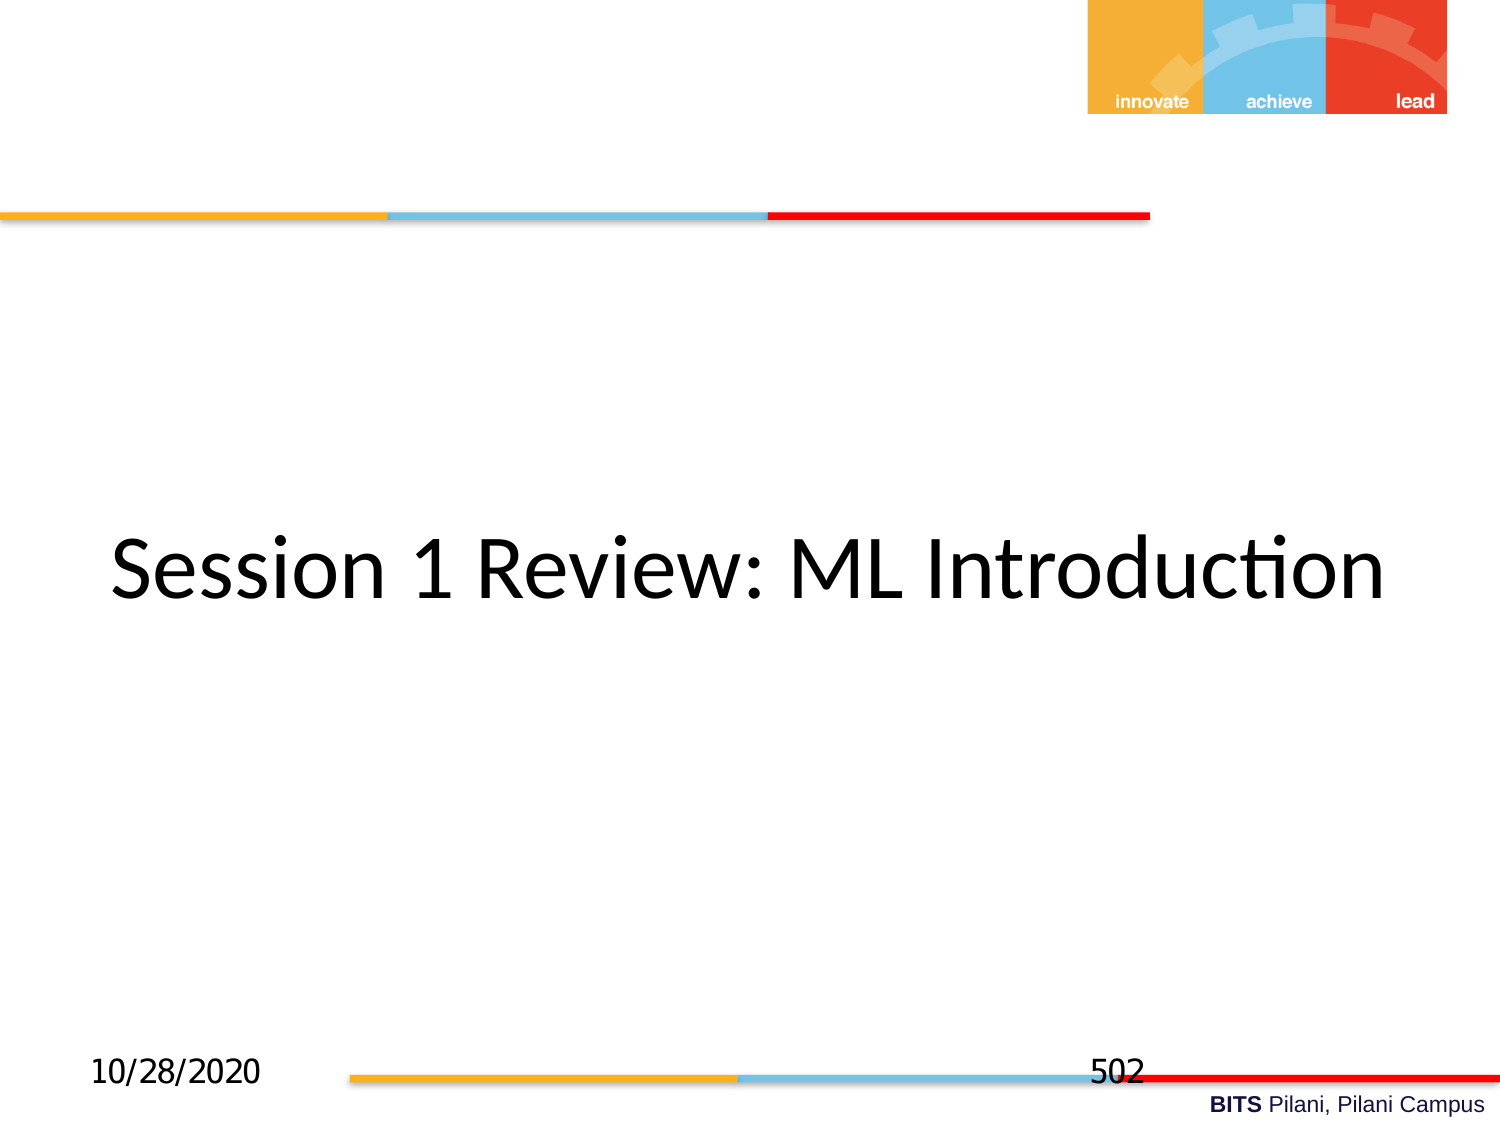

# Session 1 Review: ML Introduction
10/28/2020
502